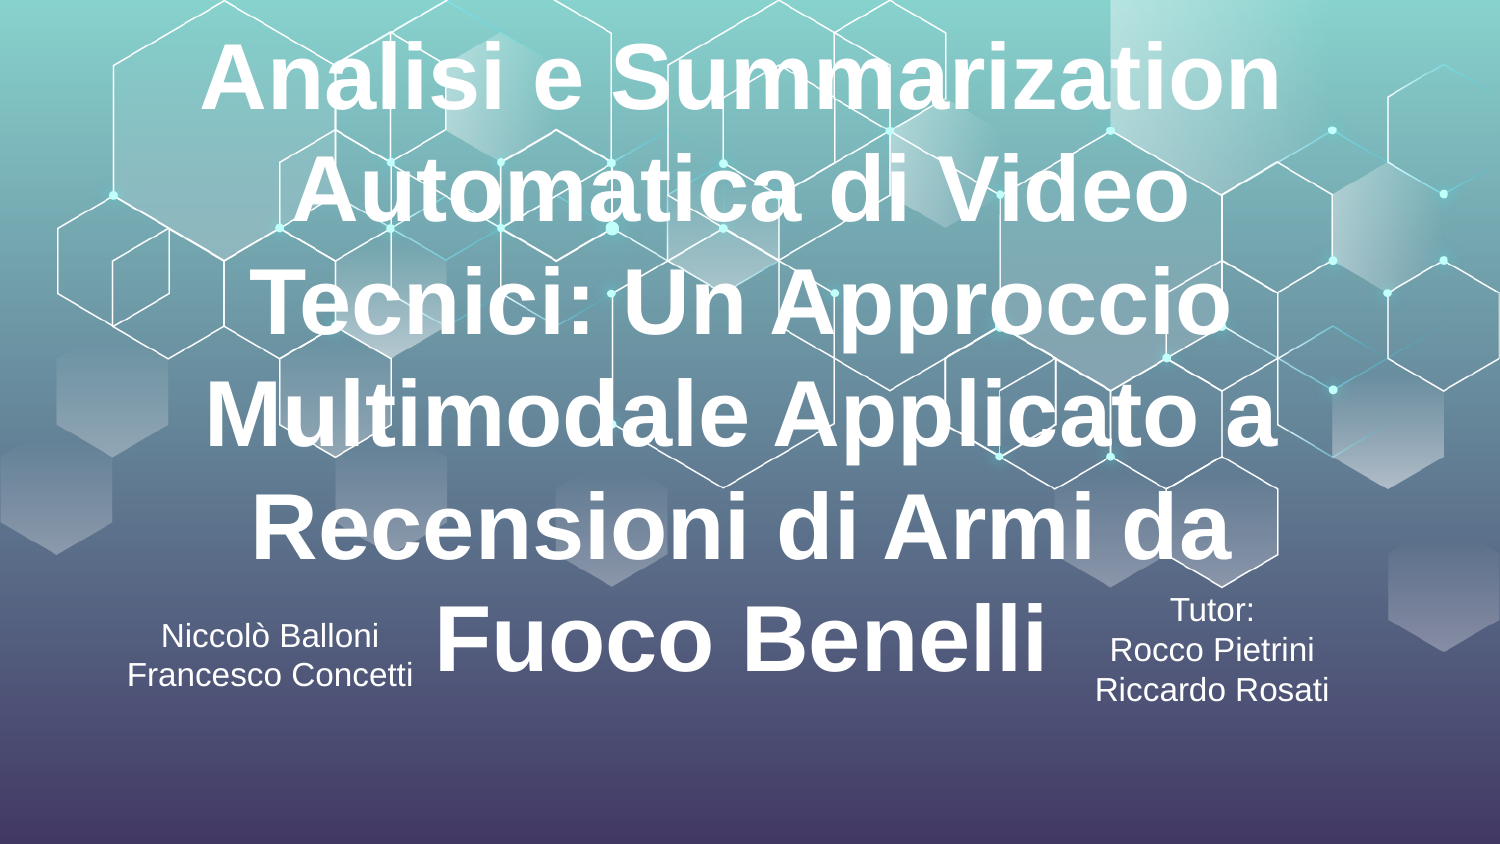

# Analisi e Summarization Automatica di Video Tecnici: Un Approccio Multimodale Applicato a Recensioni di Armi da Fuoco Benelli
Tutor:
Rocco Pietrini
Riccardo Rosati
Niccolò Balloni
Francesco Concetti